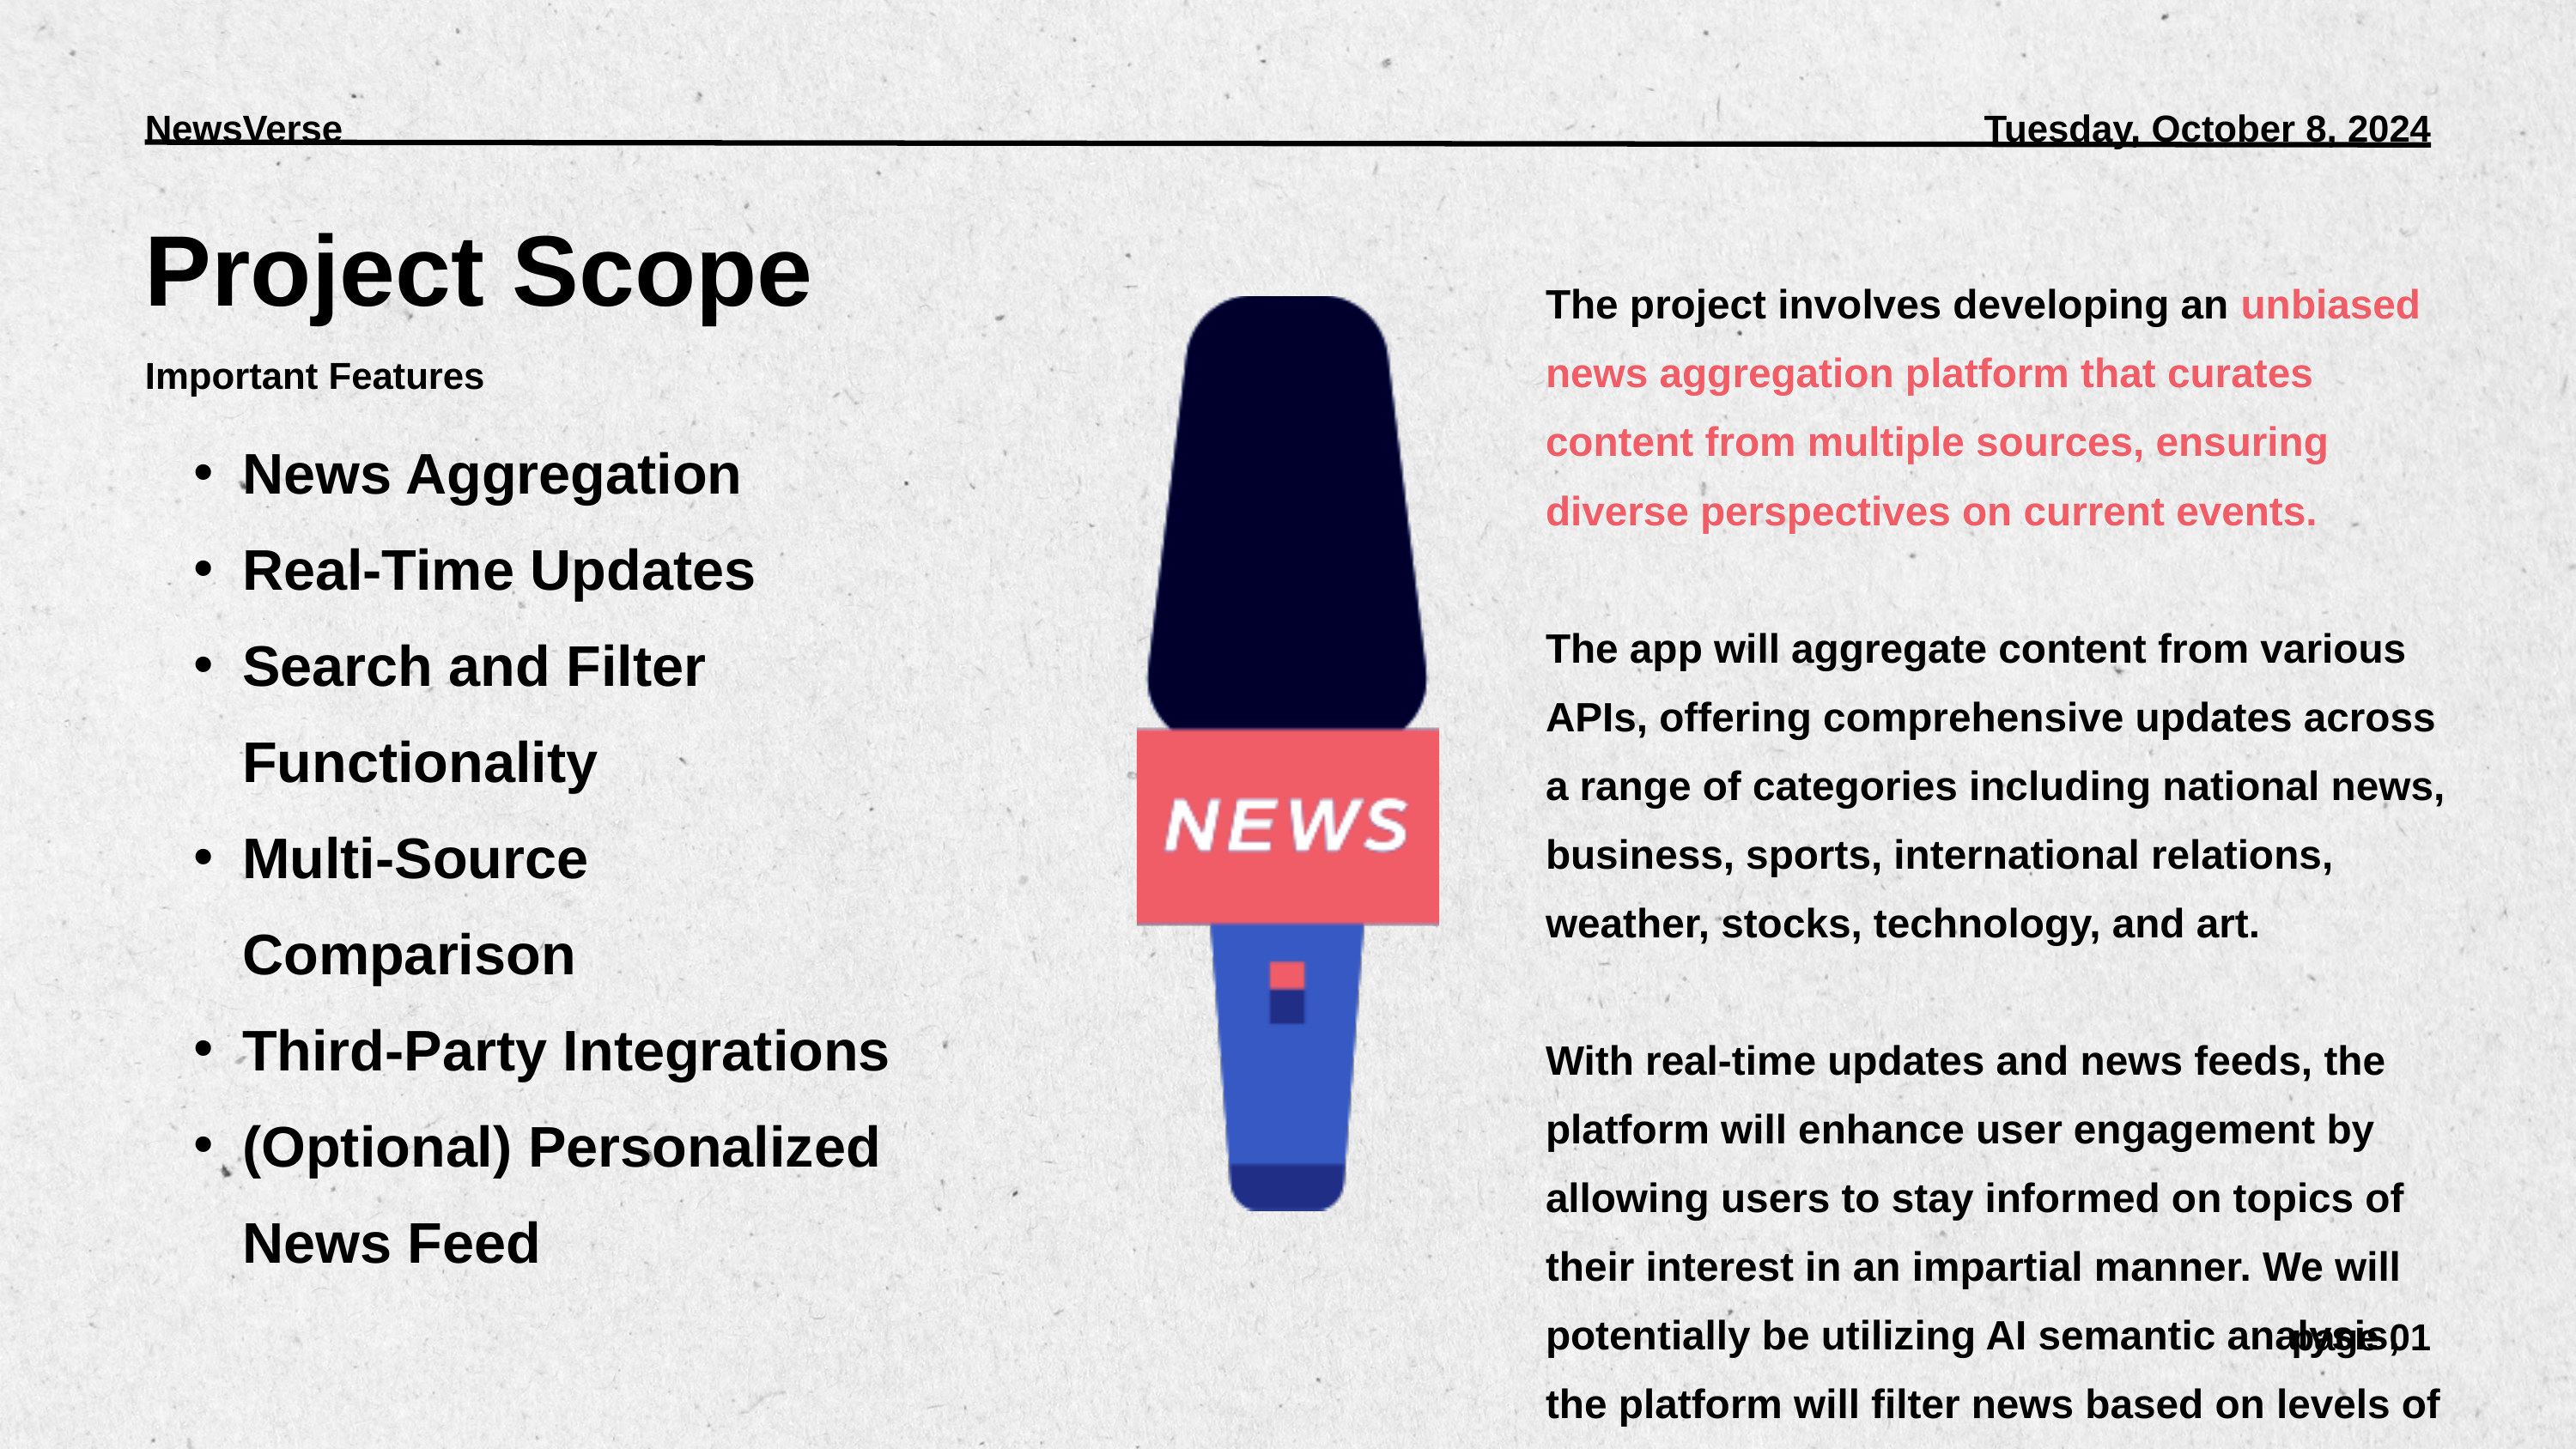

NewsVerse
Tuesday, October 8, 2024
Project Scope
The project involves developing an unbiased news aggregation platform that curates content from multiple sources, ensuring diverse perspectives on current events.

The app will aggregate content from various APIs, offering comprehensive updates across a range of categories including national news, business, sports, international relations, weather, stocks, technology, and art.

With real-time updates and news feeds, the platform will enhance user engagement by allowing users to stay informed on topics of their interest in an impartial manner. We will potentially be utilizing AI semantic analysis, the platform will filter news based on levels of bias, delivering balanced coverage.

Important Features
News Aggregation
Real-Time Updates
Search and Filter Functionality
Multi-Source Comparison
Third-Party Integrations
(Optional) Personalized News Feed

page 01